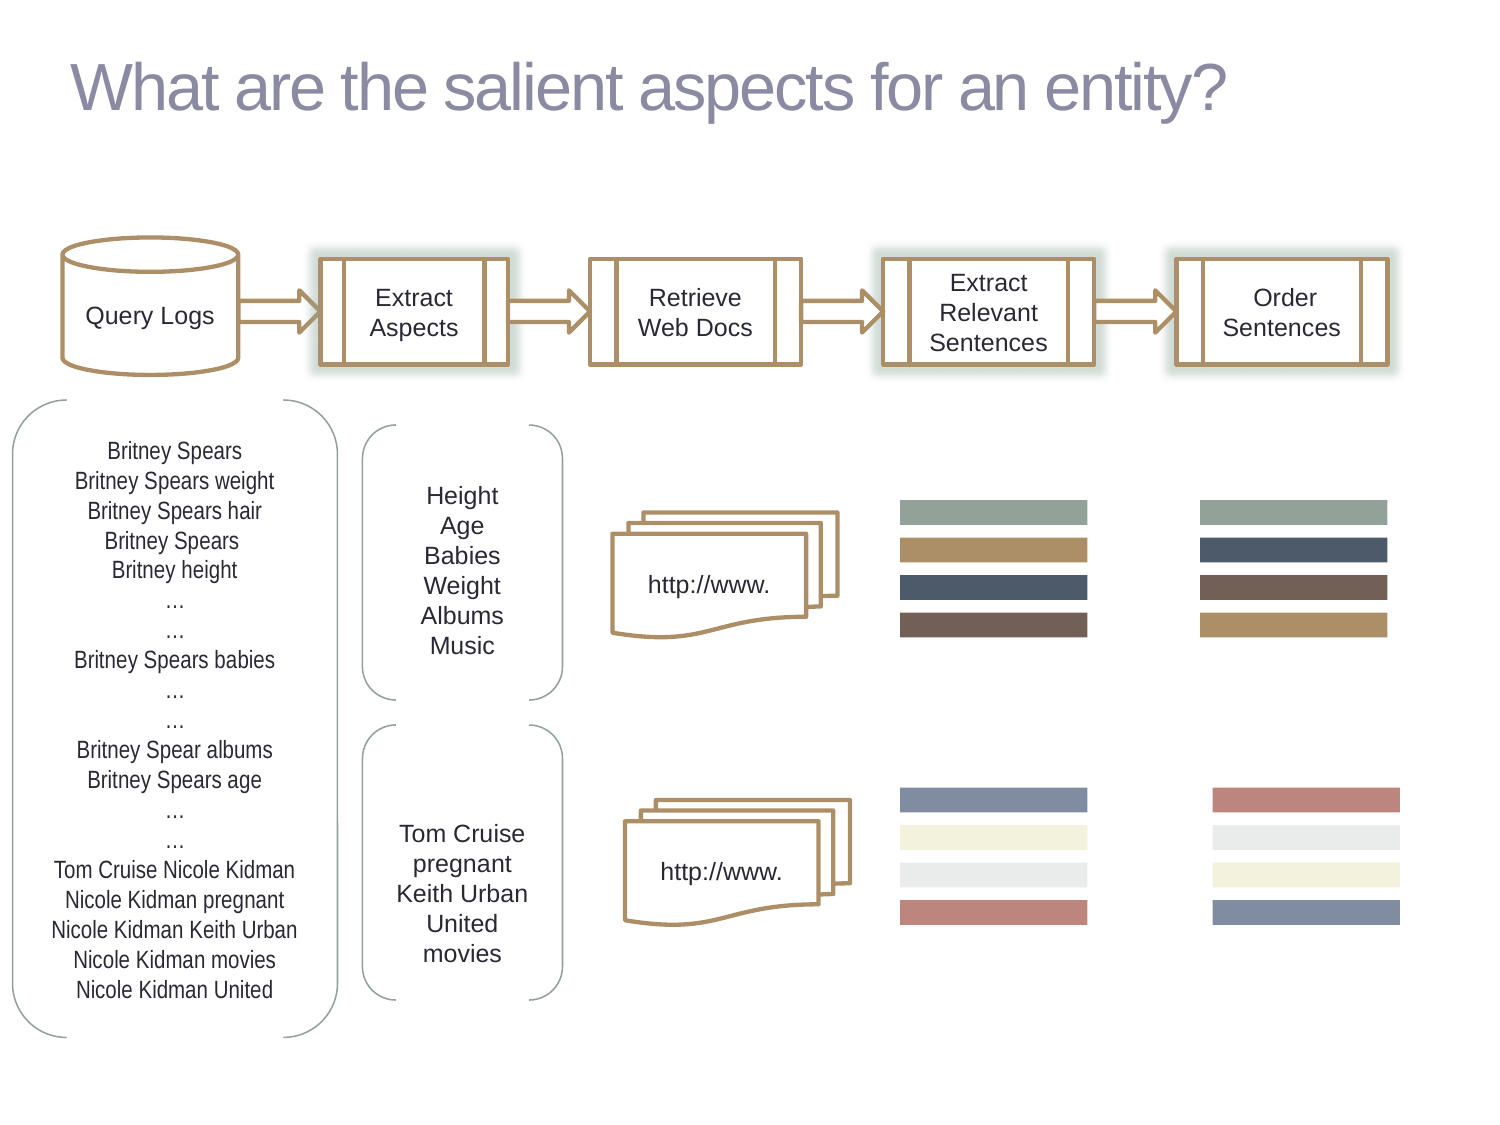

# What are the salient aspects for an entity?
Query Logs
Extract Aspects
Retrieve
Web Docs
Extract
Relevant Sentences
 Order Sentences

Britney Spears
Britney Spears weight
Britney Spears hair
Britney Spears
Britney height
…
…
Britney Spears babies
…
…
Britney Spear albums
Britney Spears age
…
…
Tom Cruise Nicole Kidman
Nicole Kidman pregnant
Nicole Kidman Keith Urban
Nicole Kidman movies Nicole Kidman United

Height
Age
Babies
Weight
Albums
Music

http://www.

Tom Cruise
pregnant
Keith Urban
United
movies

http://www.